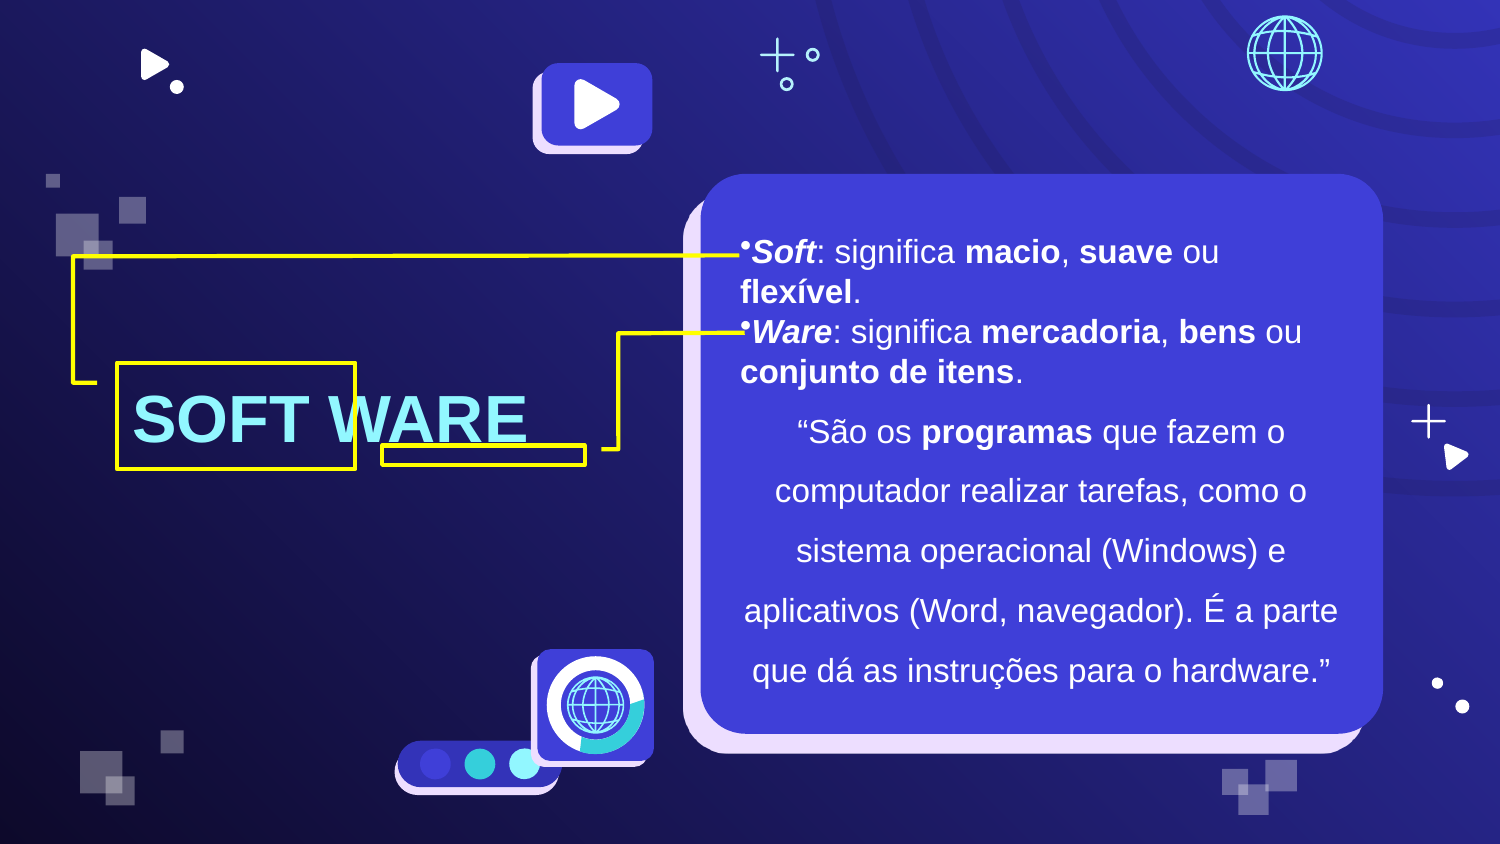

Soft: significa macio, suave ou flexível.
Ware: significa mercadoria, bens ou conjunto de itens.
“São os programas que fazem o computador realizar tarefas, como o sistema operacional (Windows) e aplicativos (Word, navegador). É a parte que dá as instruções para o hardware.”
# SOFT WARE